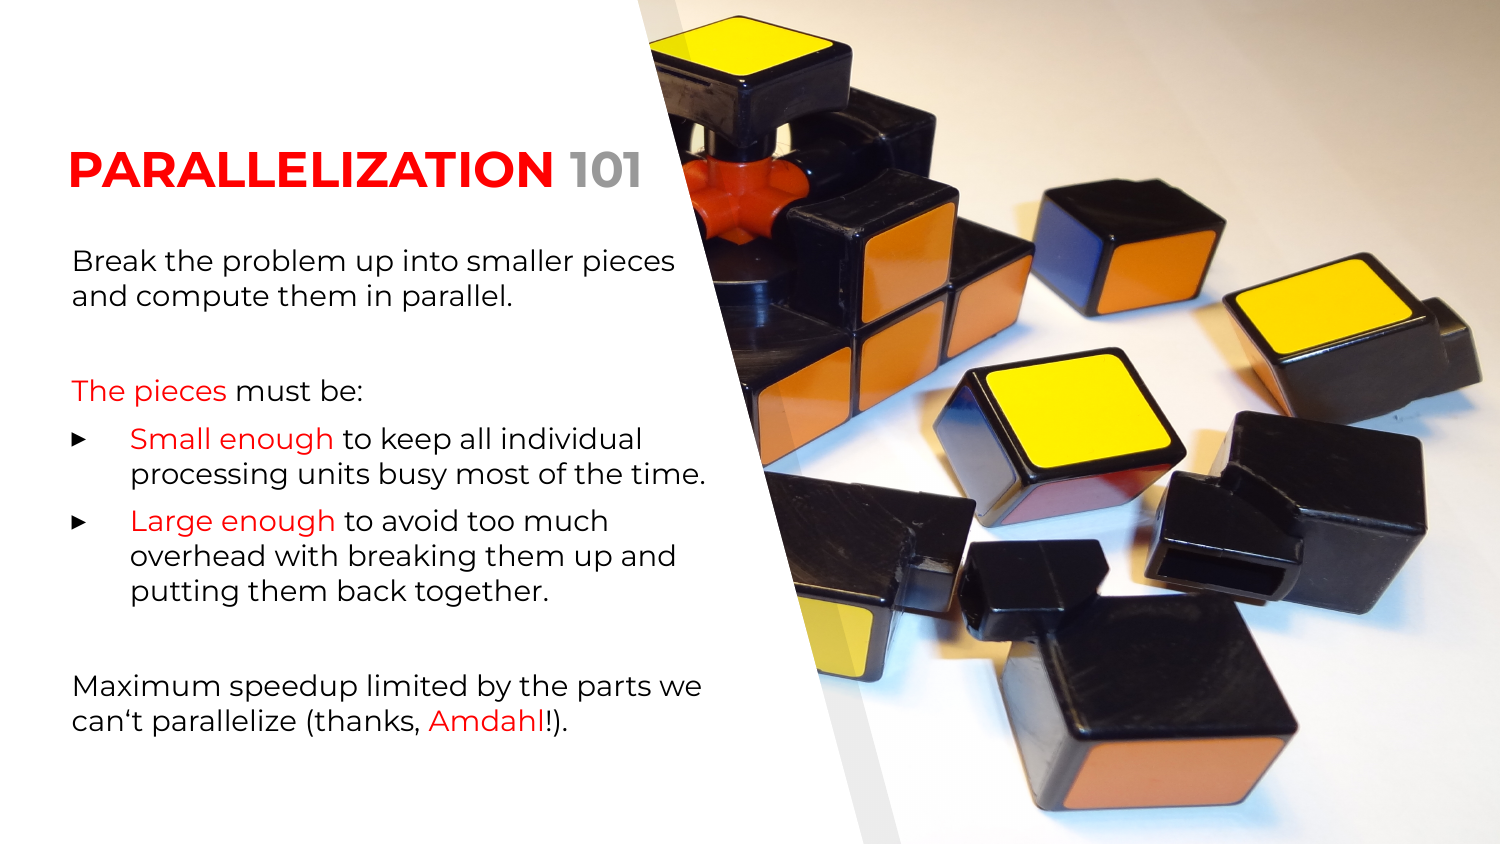

PARALLELIZATION 101
Break the problem up into smaller pieces and compute them in parallel.

The pieces must be:
Small enough to keep all individual processing units busy most of the time.
Large enough to avoid too much overhead with breaking them up and putting them back together.

Maximum speedup limited by the parts we can‘t parallelize (thanks, Amdahl!).